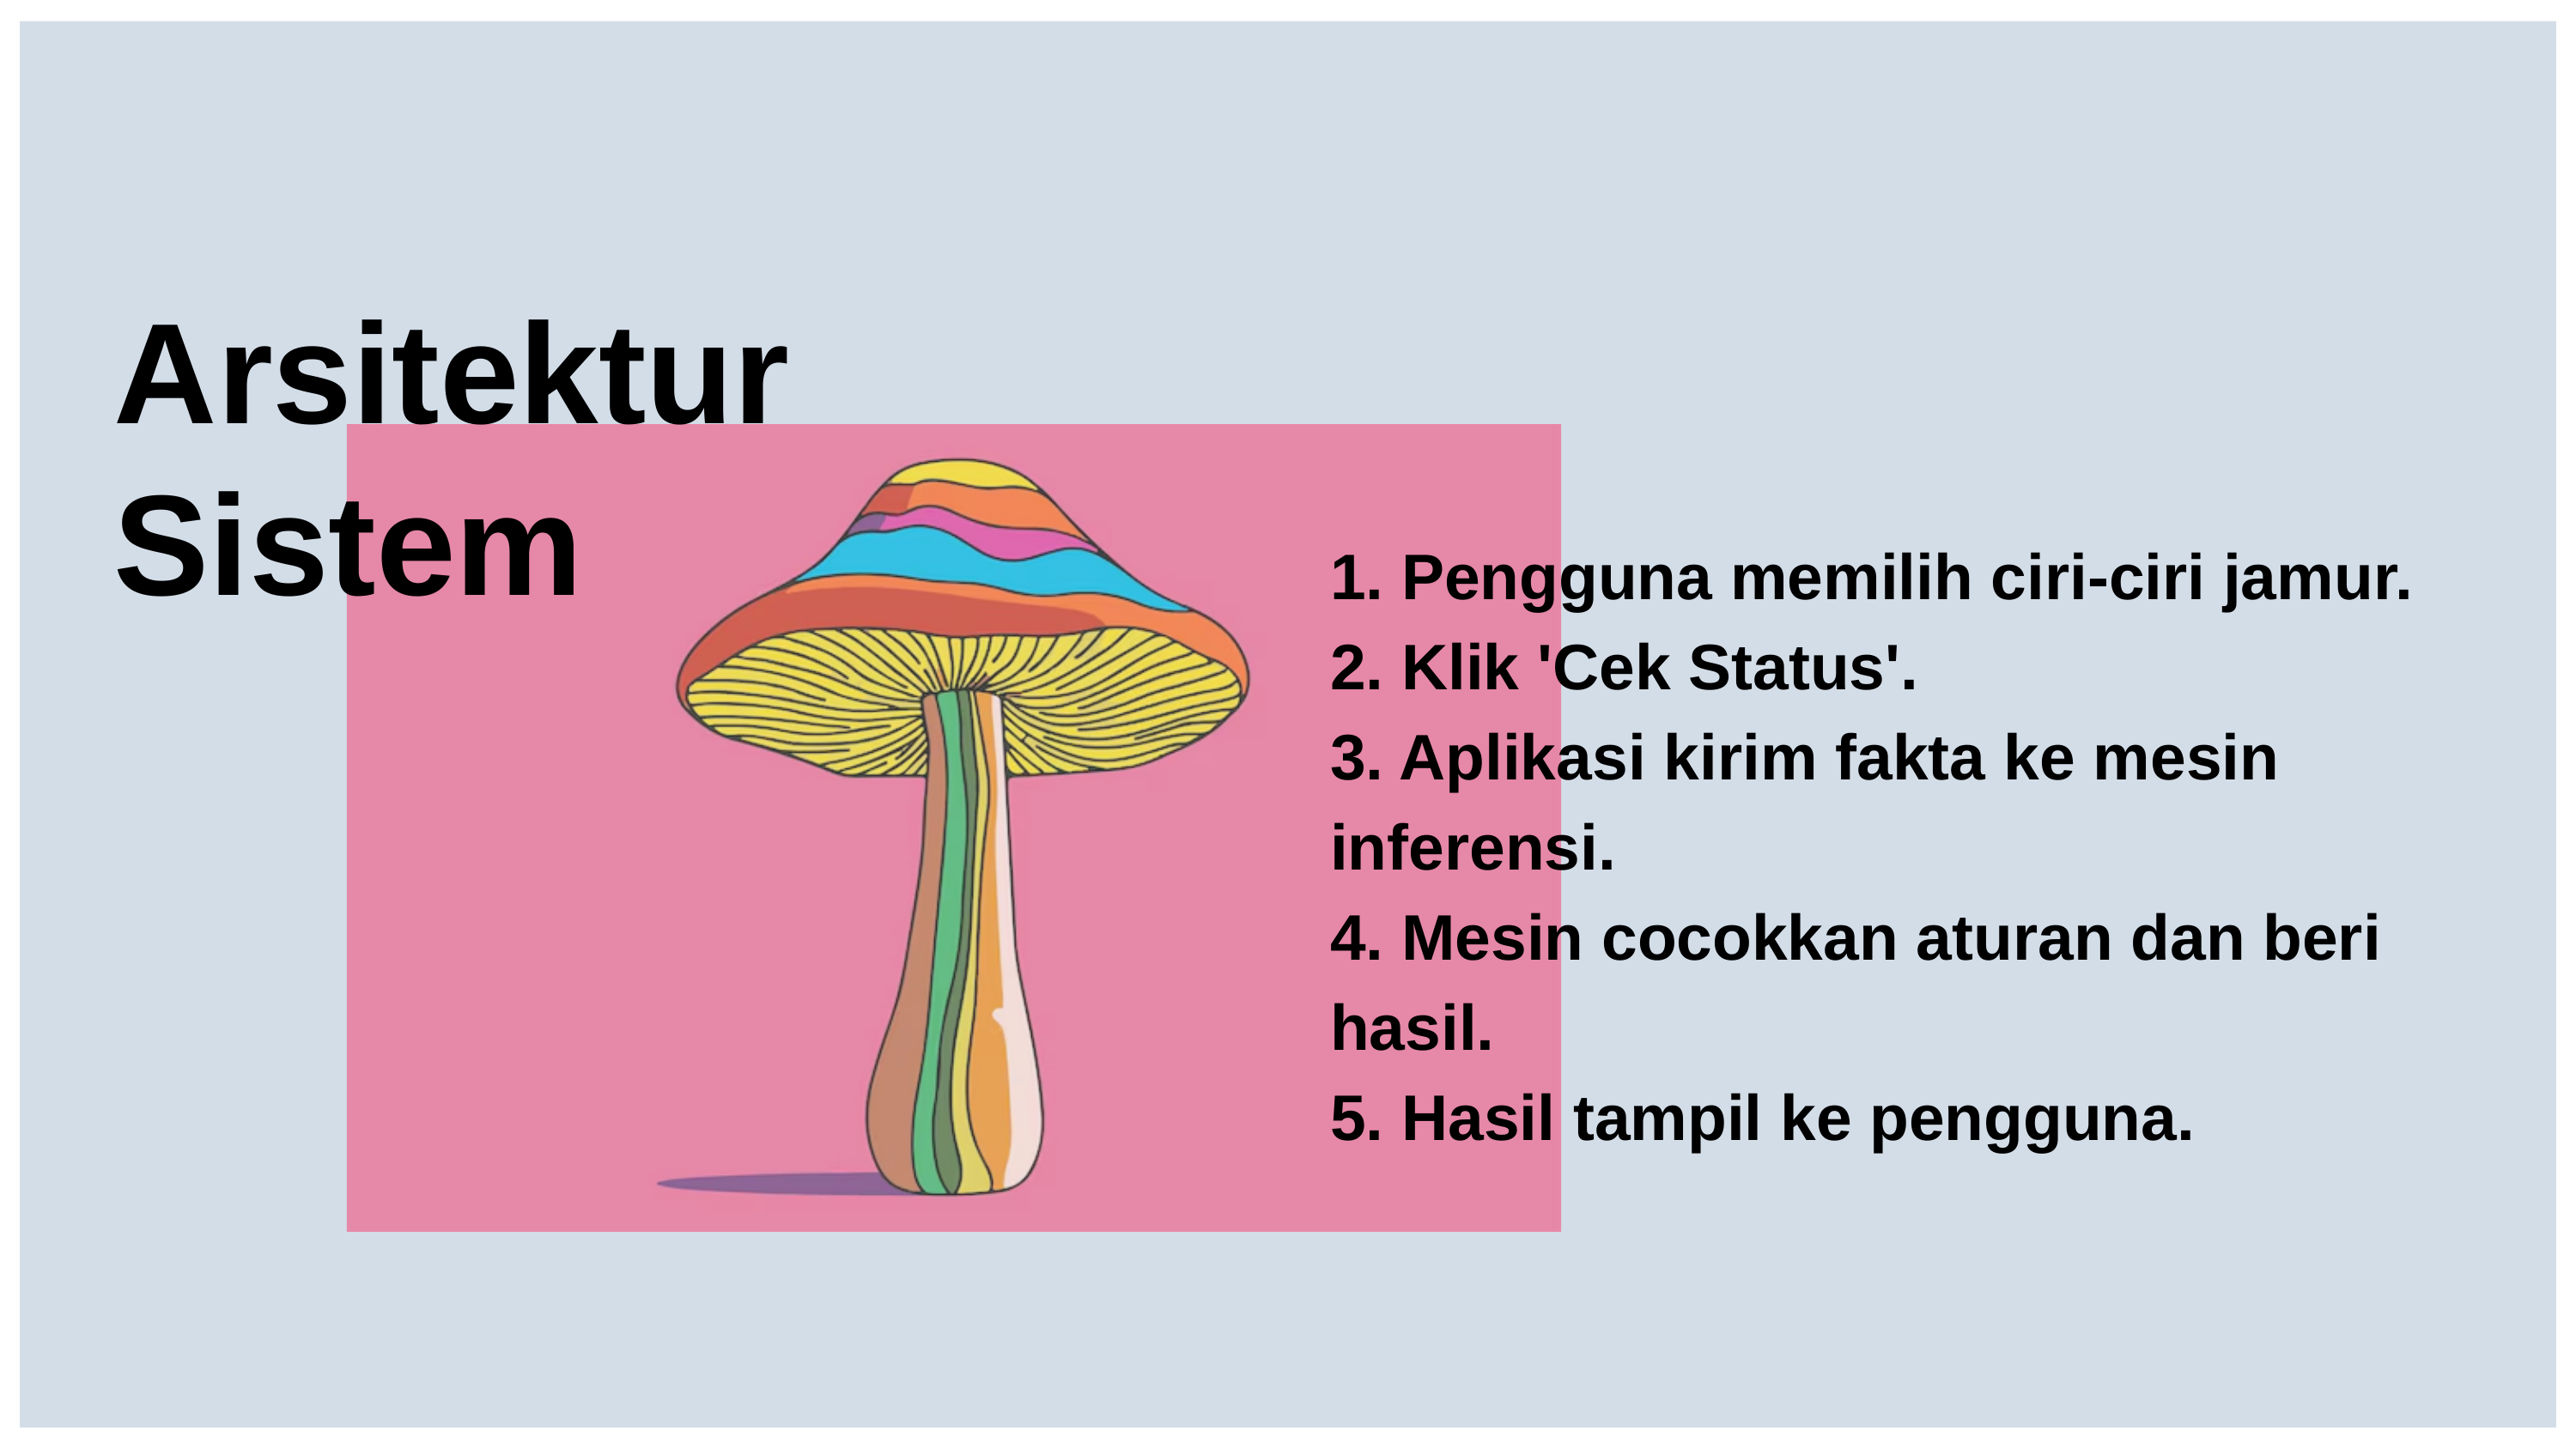

Arsitektur Sistem

1. Pengguna memilih ciri-ciri jamur.
2. Klik 'Cek Status'.
3. Aplikasi kirim fakta ke mesin inferensi.
4. Mesin cocokkan aturan dan beri hasil.
5. Hasil tampil ke pengguna.